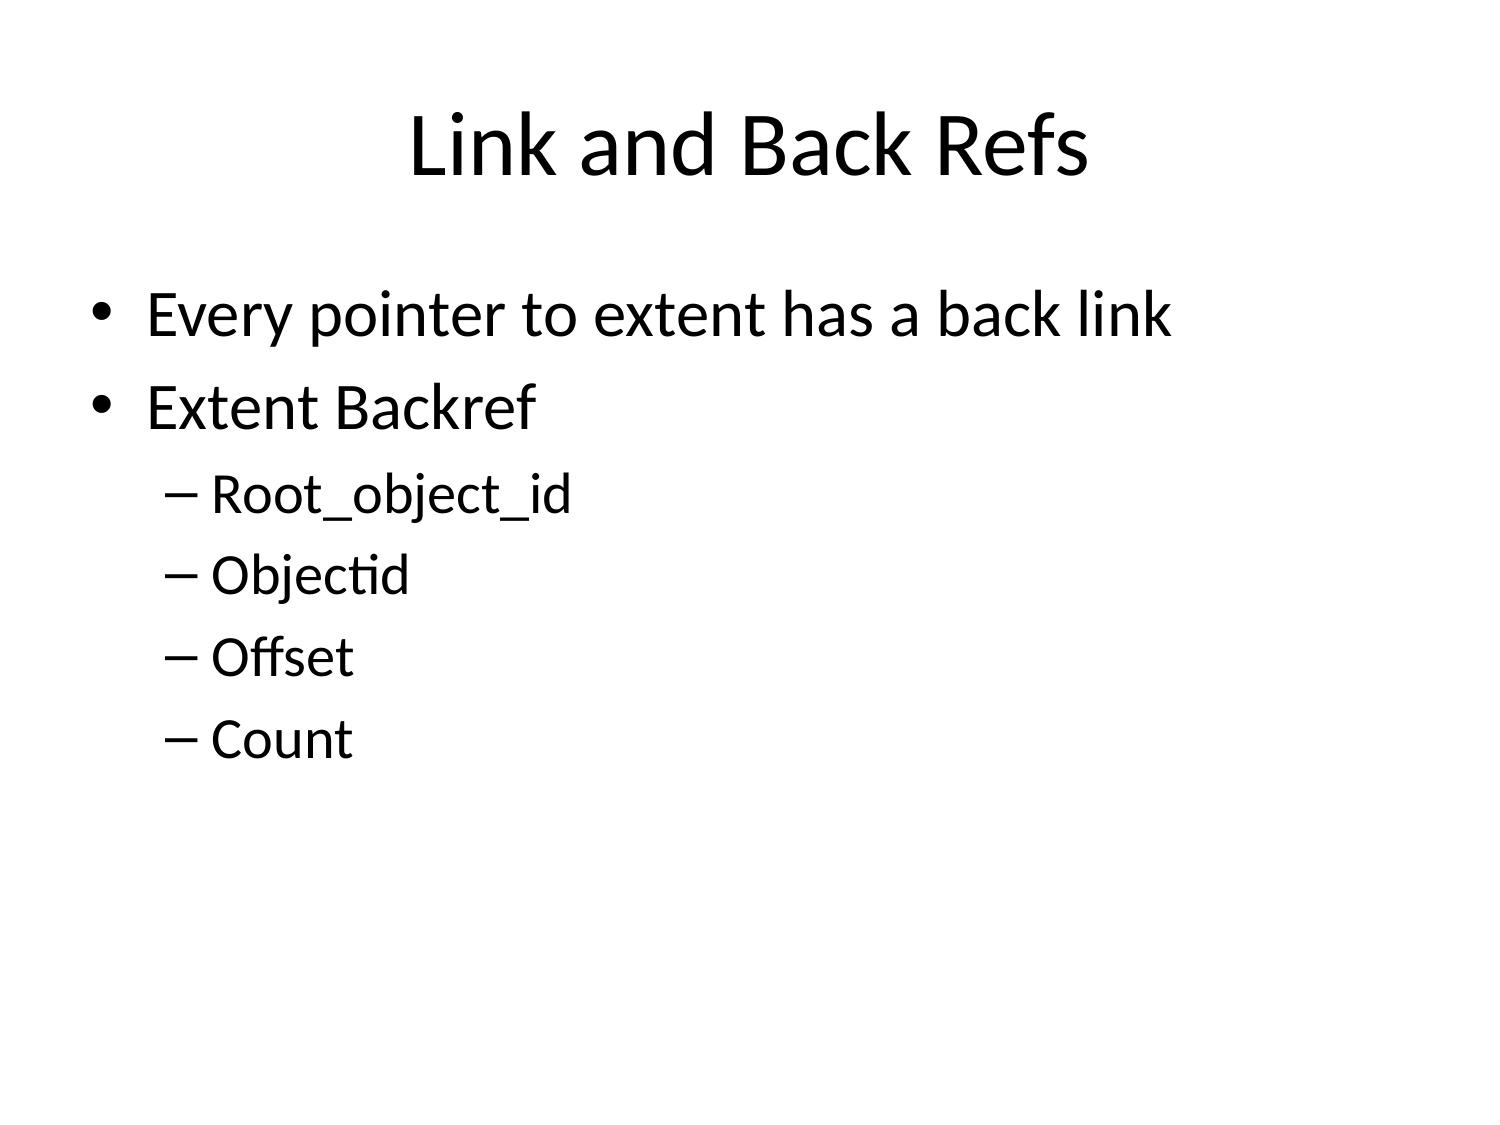

# Link and Back Refs
Every pointer to extent has a back link
Extent Backref
Root_object_id
Objectid
Offset
Count